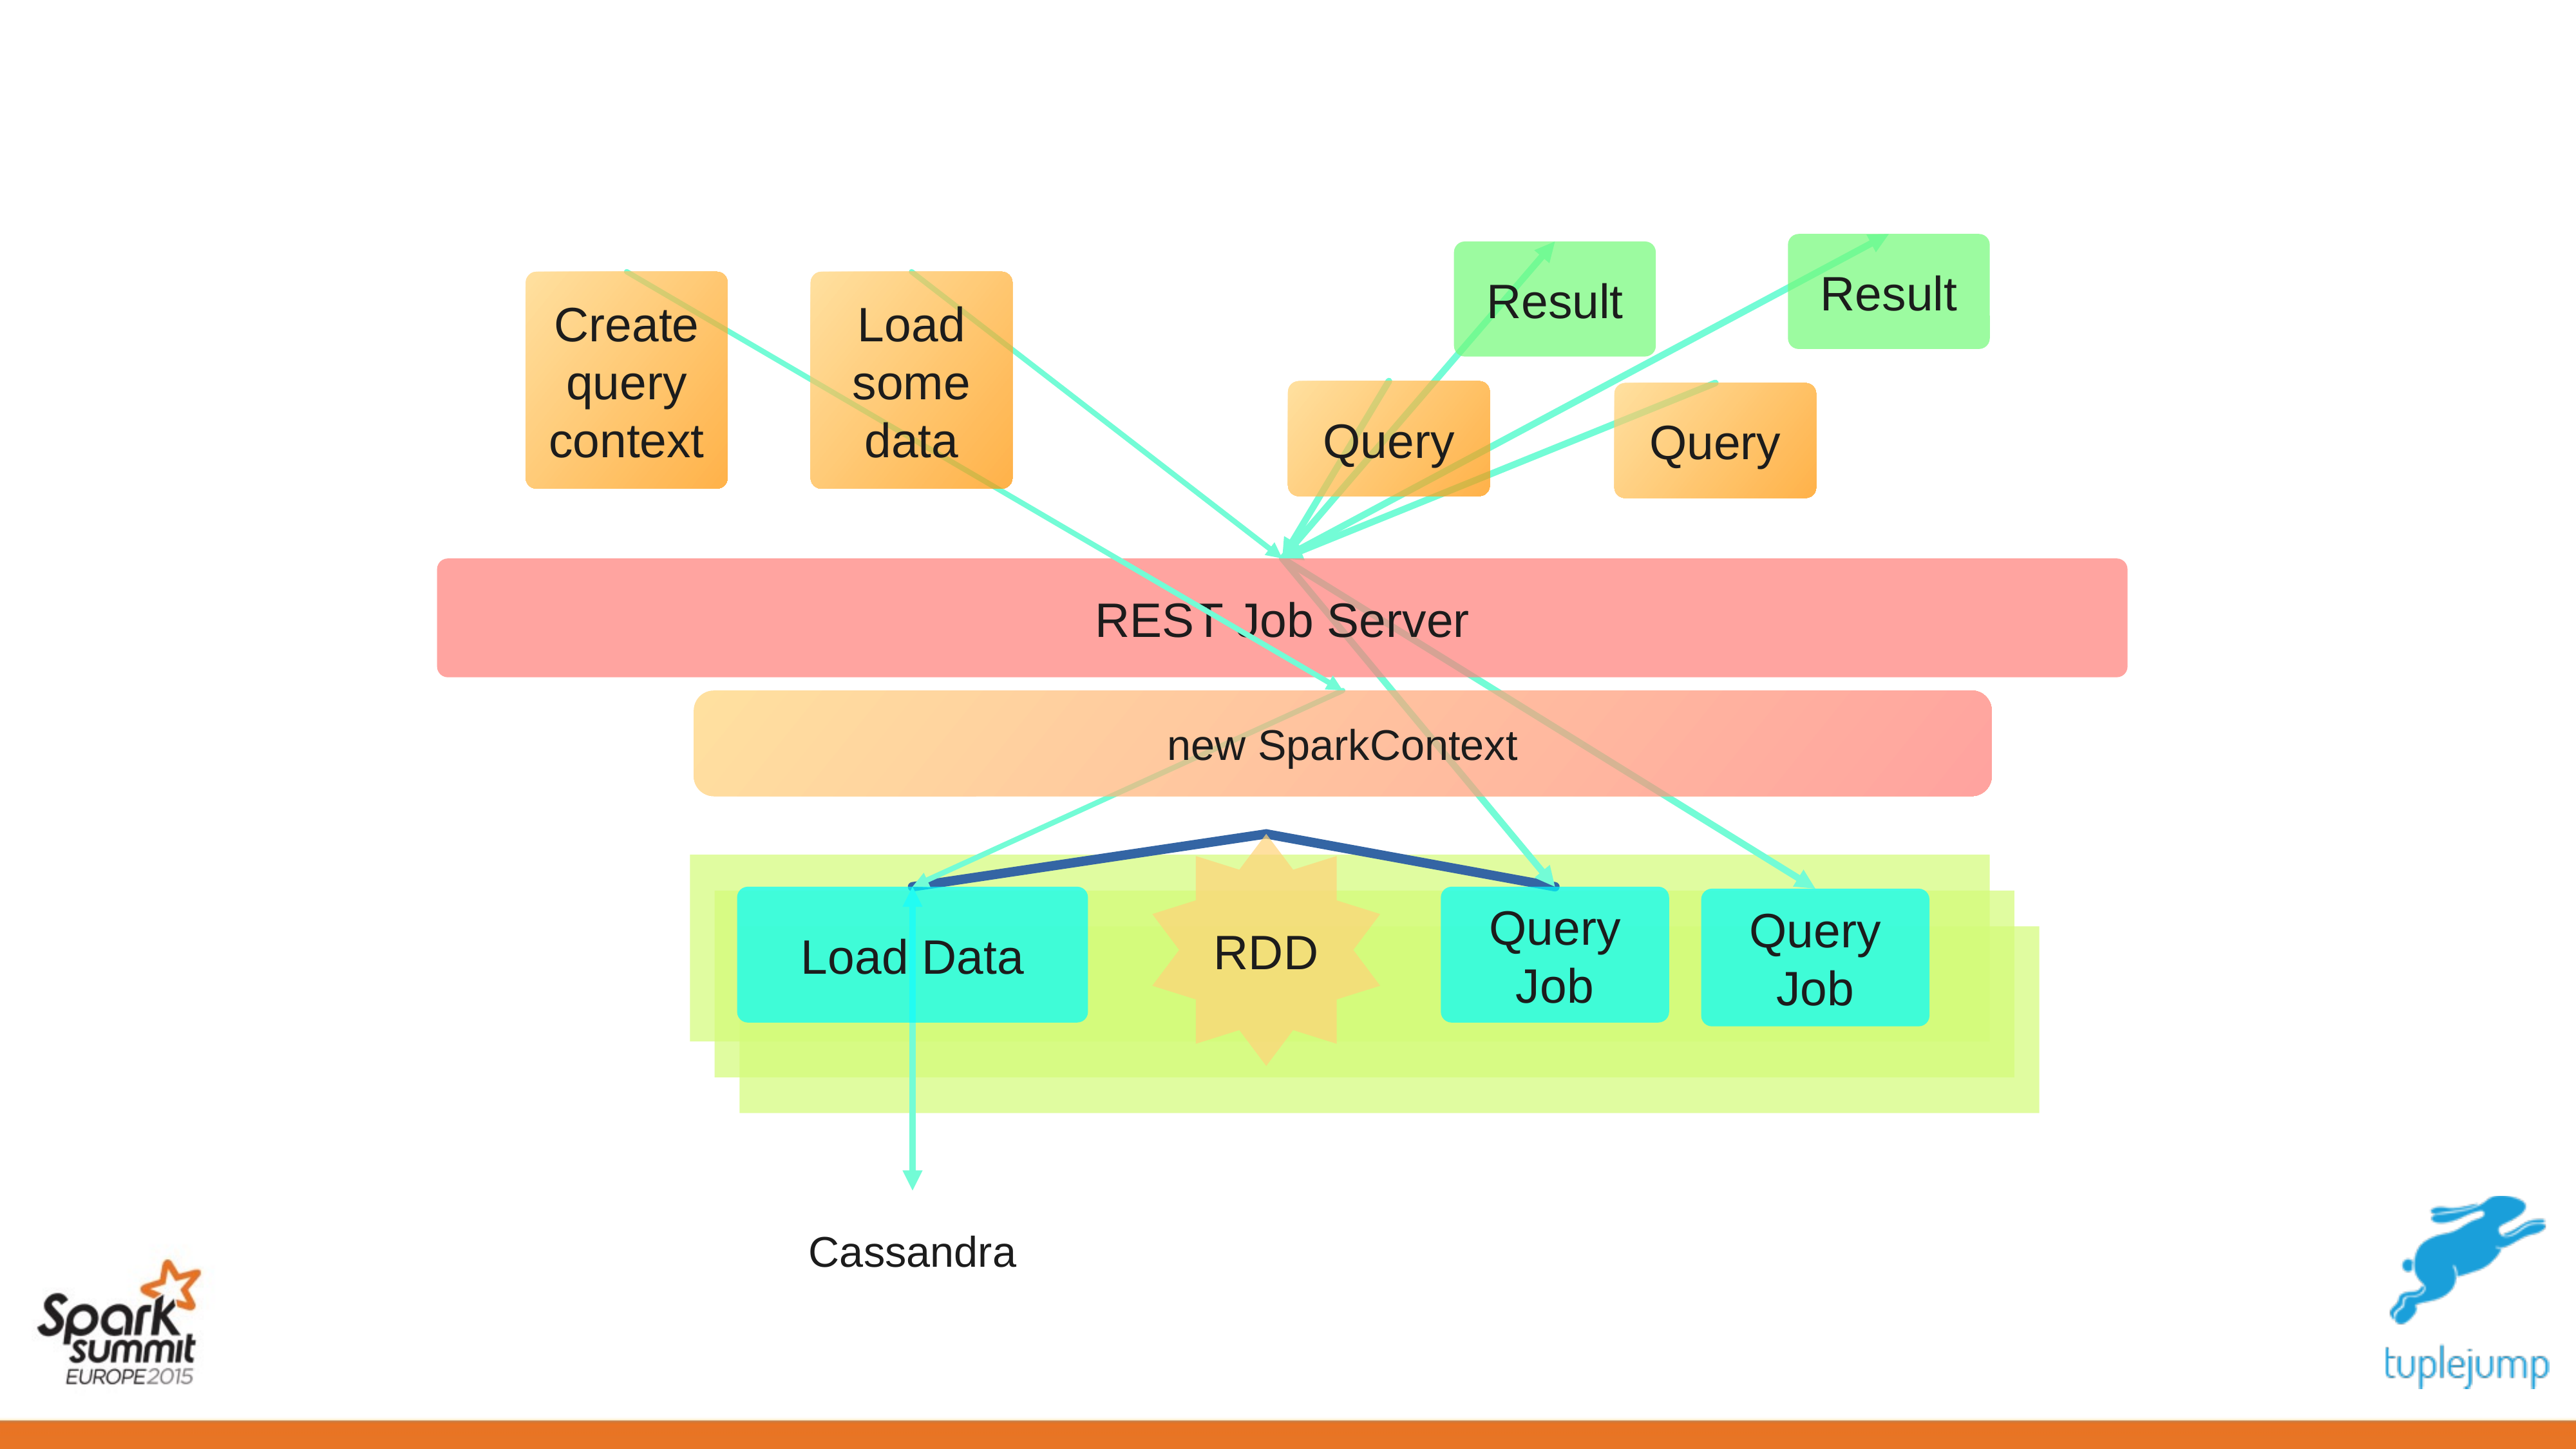

51
Result
Result
Create query context
Load some data
Query
Query
REST Job Server
new SparkContext
RDD

Load Data
Query Job
Query Job

Spark
Executors
Cassandra